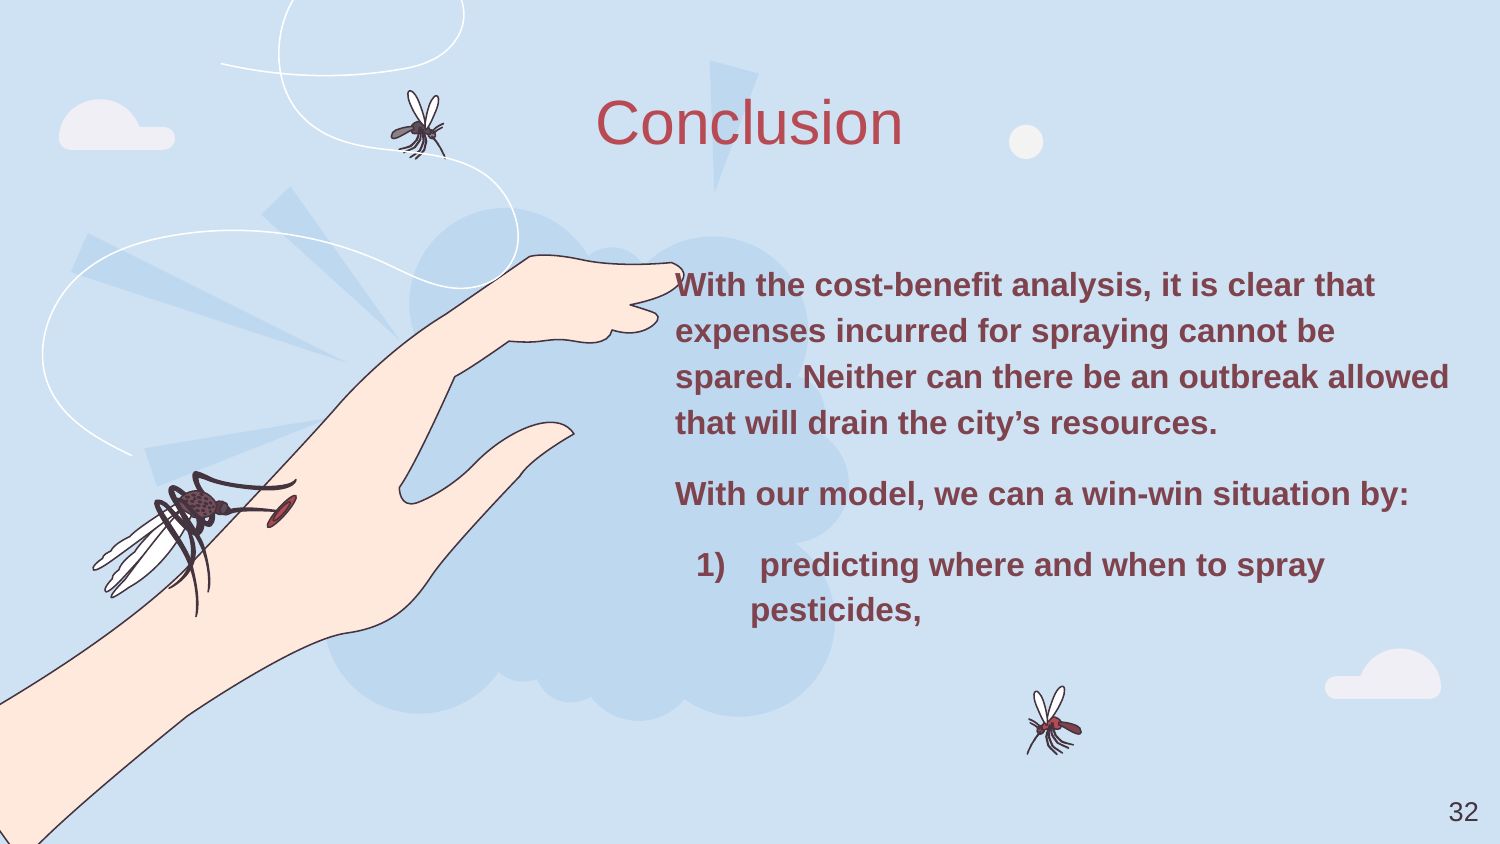

Conclusion
# With the cost-benefit analysis, it is clear that expenses incurred for spraying cannot be spared. Neither can there be an outbreak allowed that will drain the city’s resources.
With our model, we can a win-win situation by:
 predicting where and when to spray pesticides,

32